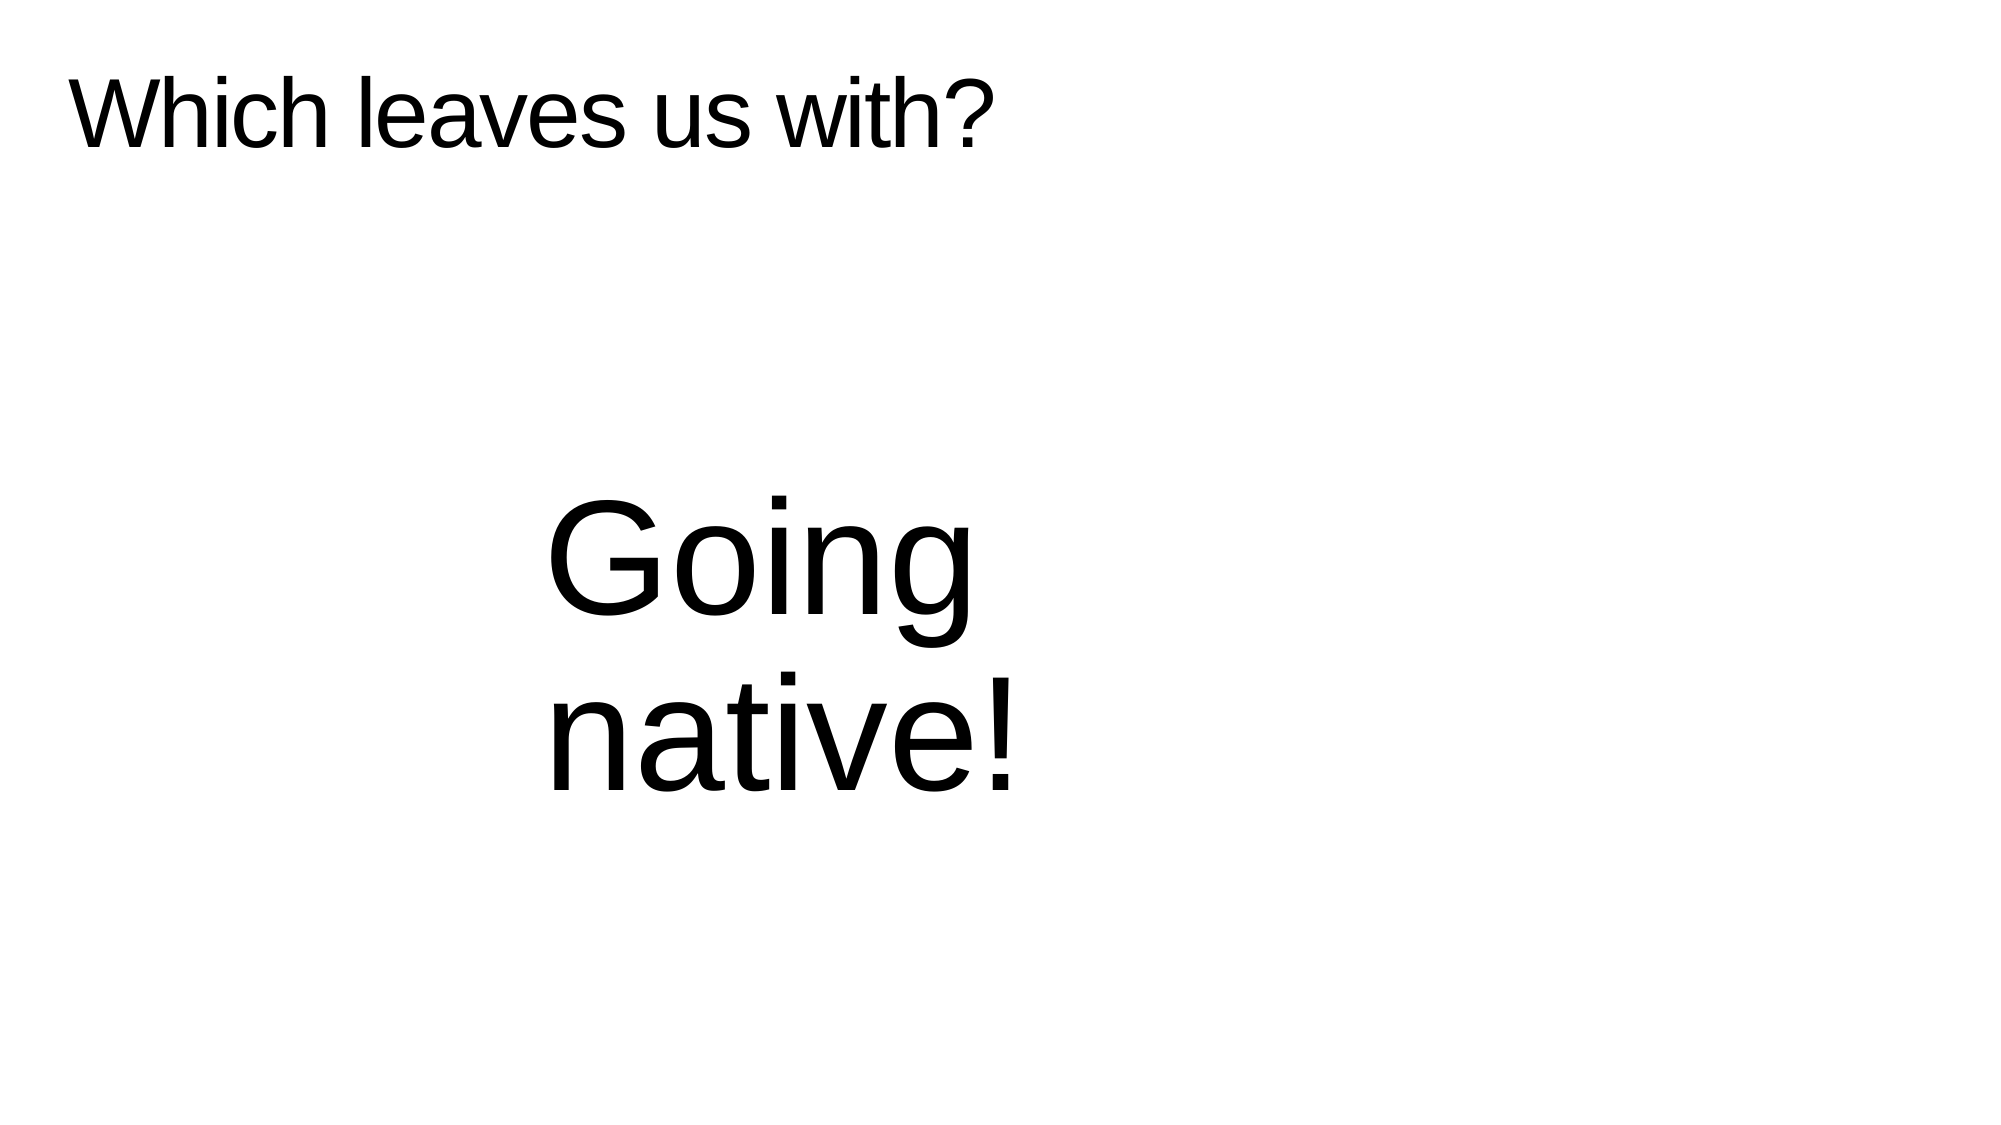

# Which leaves us with?
Going native!